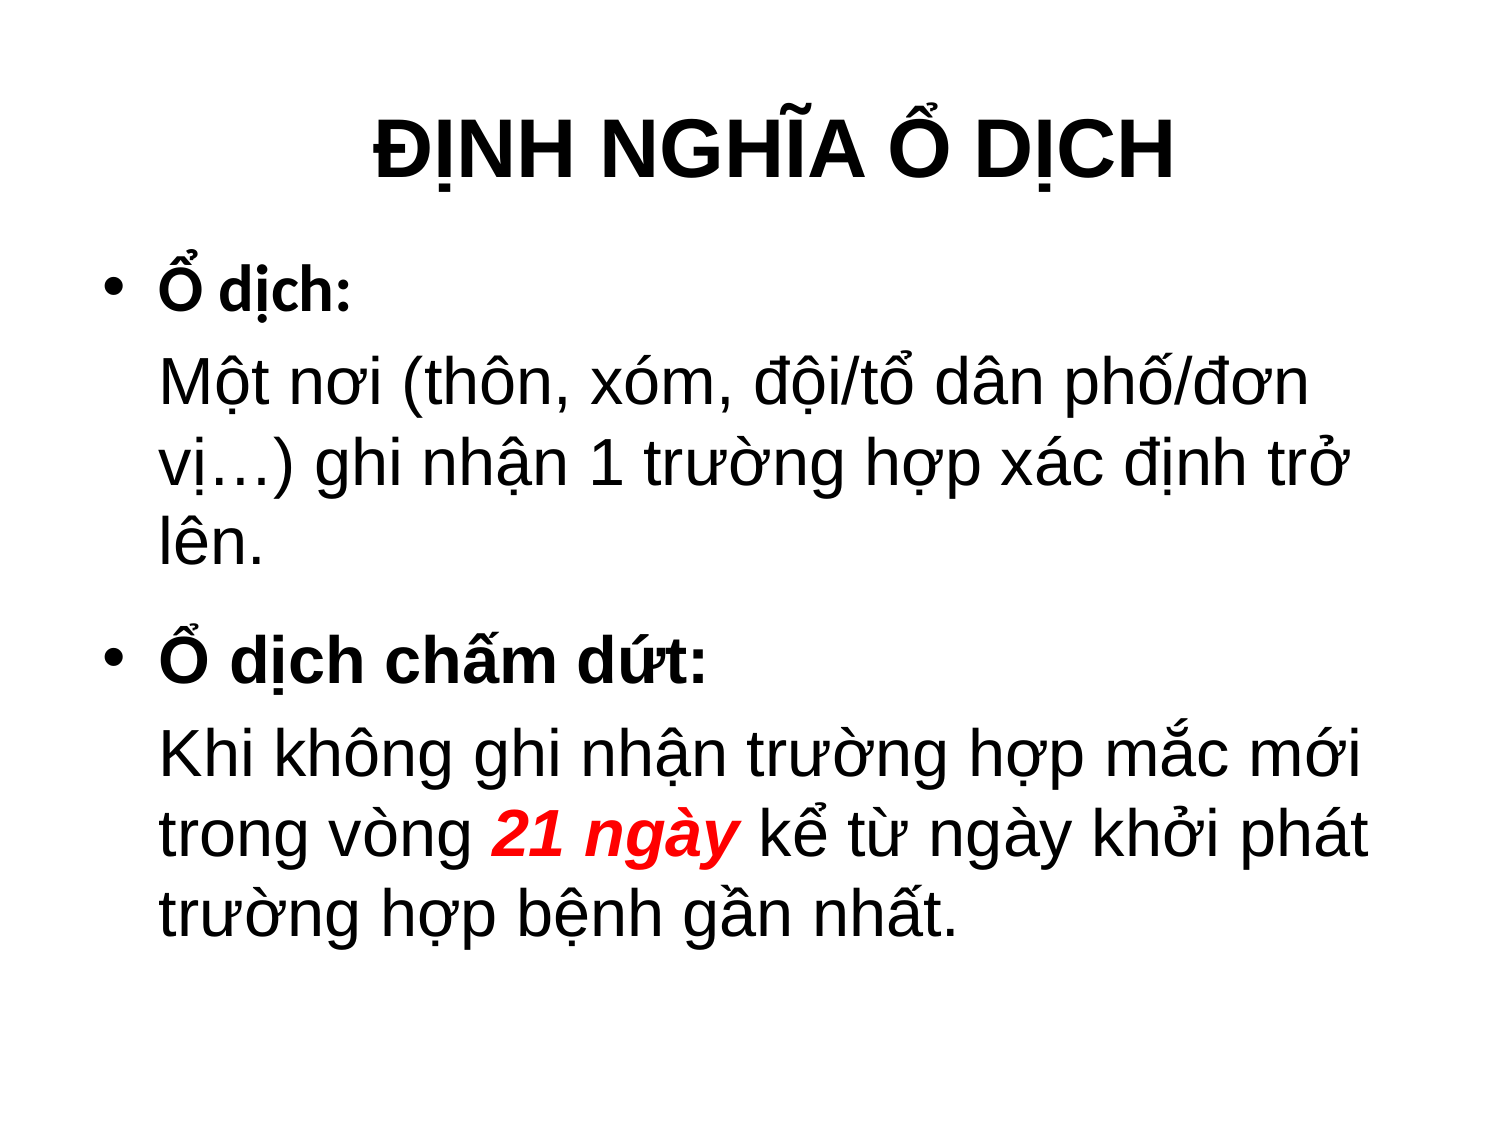

# ĐỊNH NGHĨA Ổ DỊCH
Ổ dịch:
	Một nơi (thôn, xóm, đội/tổ dân phố/đơn vị…) ghi nhận 1 trường hợp xác định trở lên.
Ổ dịch chấm dứt:
	Khi không ghi nhận trường hợp mắc mới trong vòng 21 ngày kể từ ngày khởi phát trường hợp bệnh gần nhất.